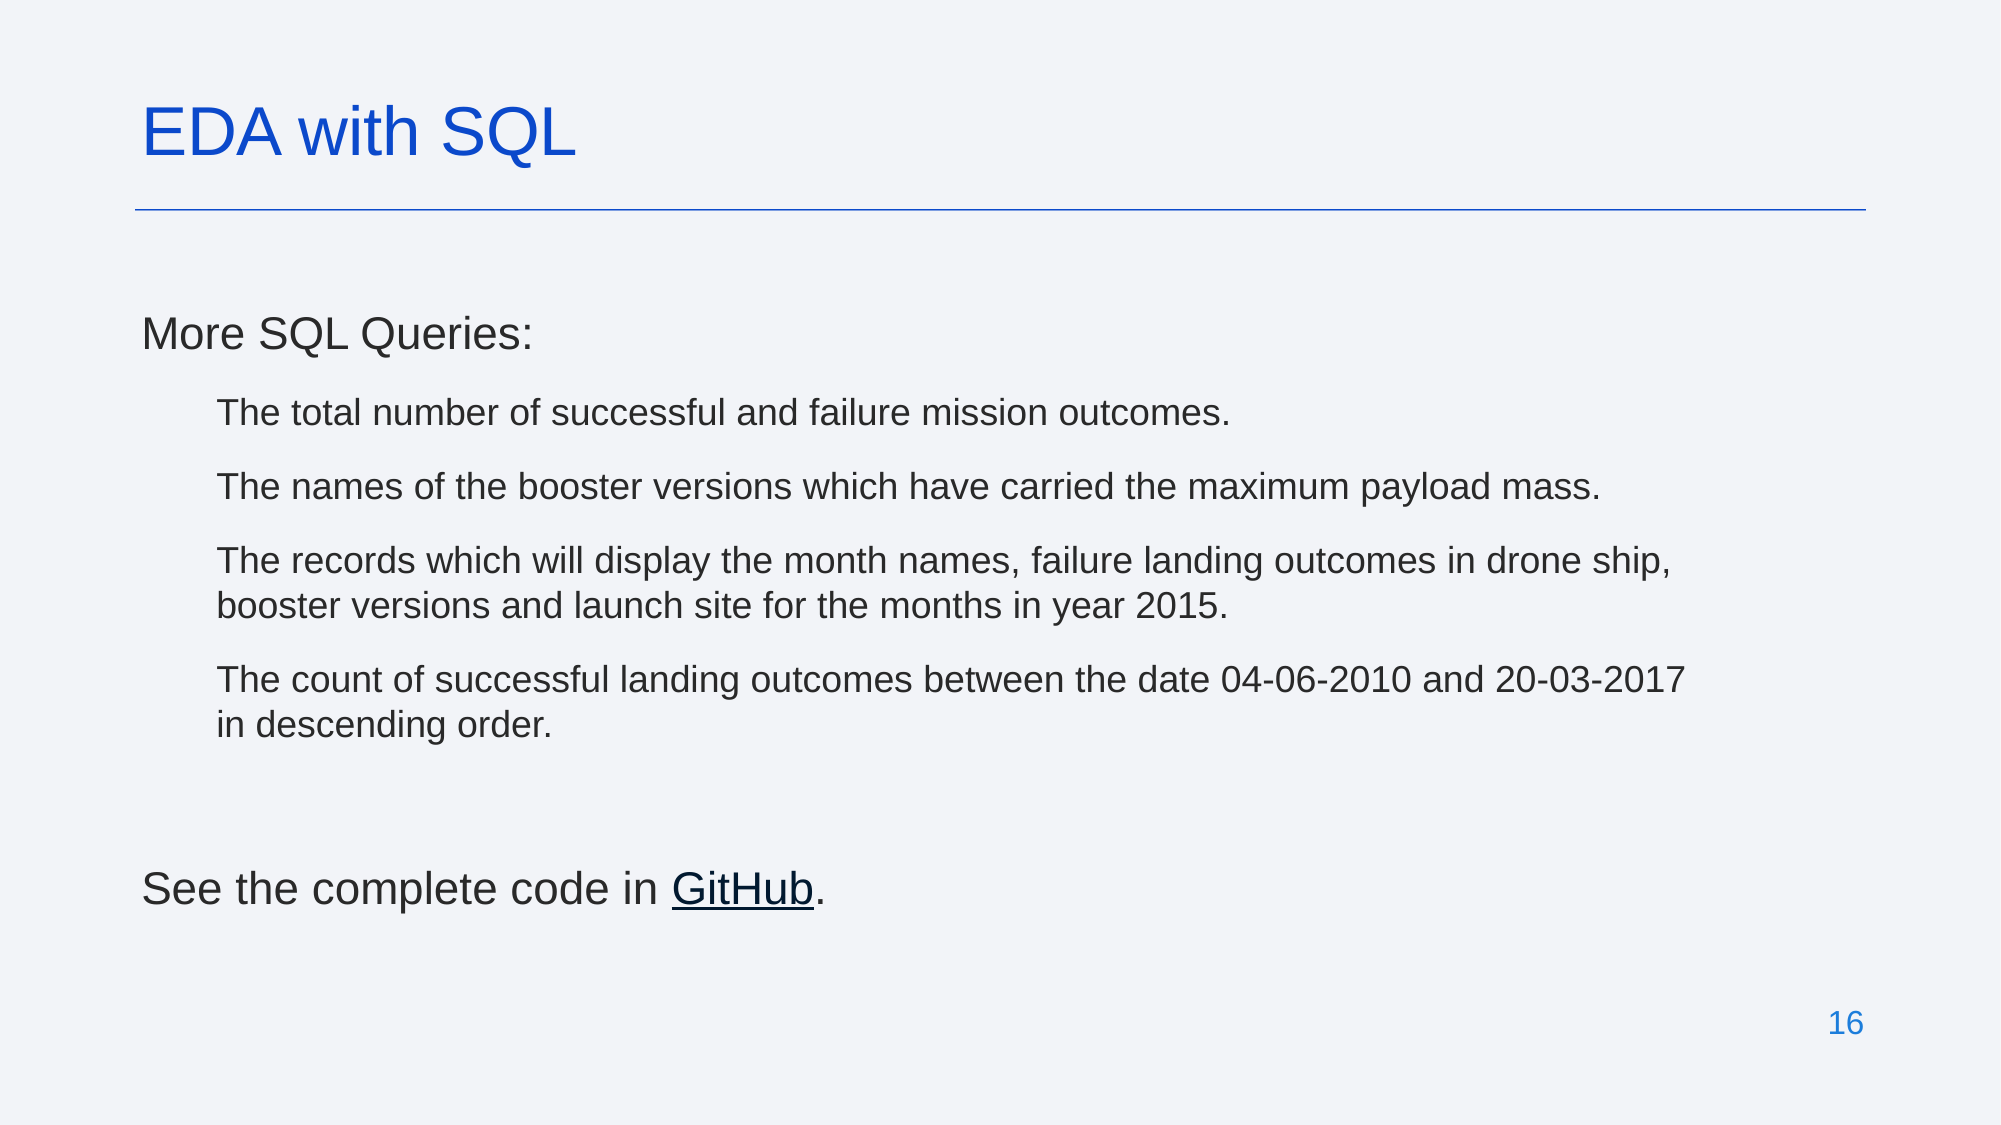

EDA with SQL
More SQL Queries:
The total number of successful and failure mission outcomes.
The names of the booster versions which have carried the maximum payload mass.
The records which will display the month names, failure landing outcomes in drone ship, booster versions and launch site for the months in year 2015.
The count of successful landing outcomes between the date 04-06-2010 and 20-03-2017 in descending order.

See the complete code in GitHub.

16